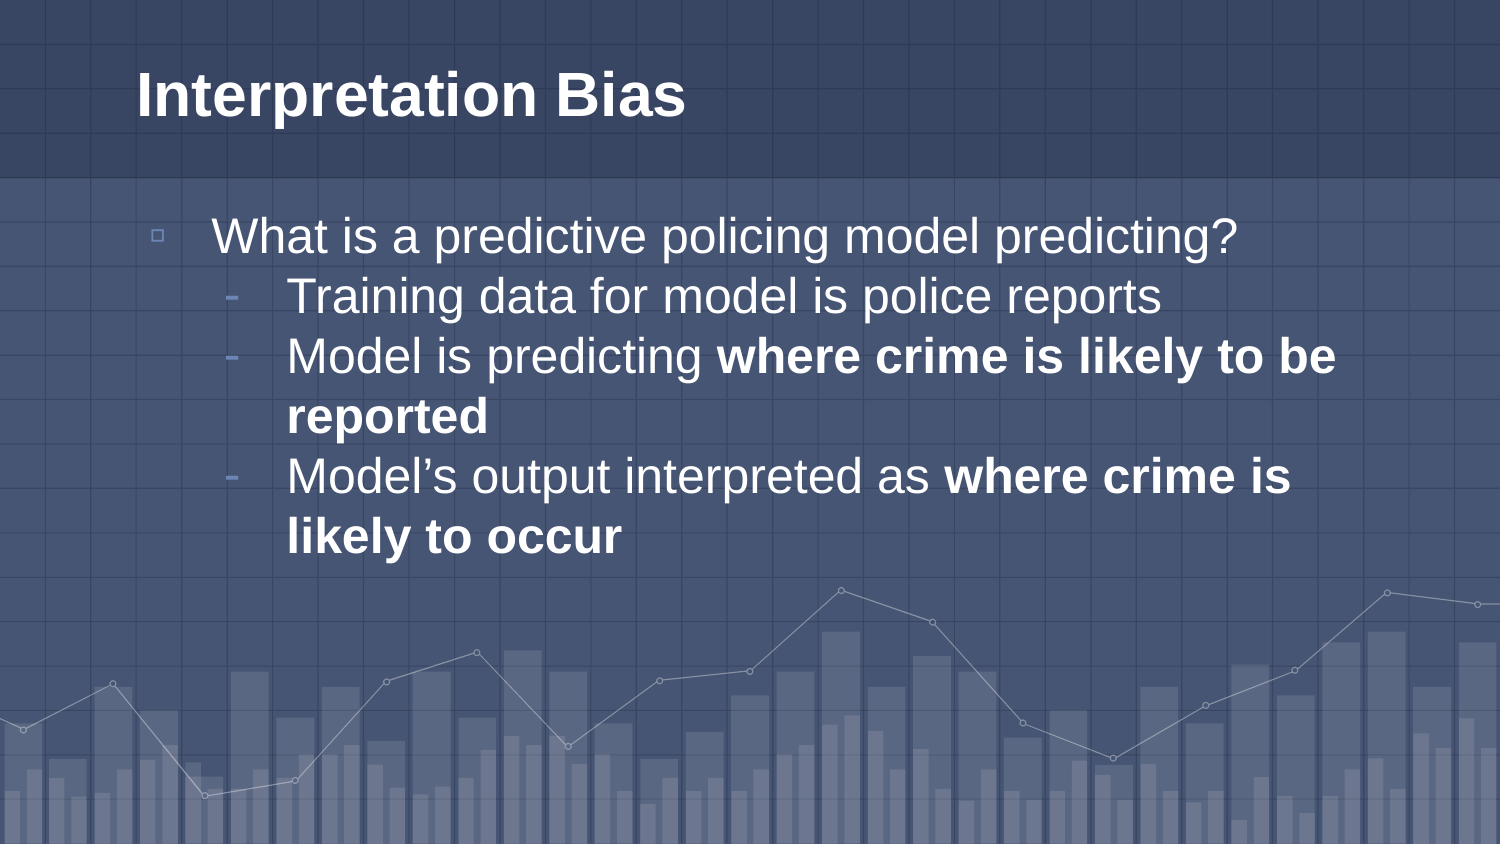

# Interpretation Bias
What is a predictive policing model predicting?
Training data for model is police reports
Model is predicting where crime is likely to be reported
Model’s output interpreted as where crime is likely to occur